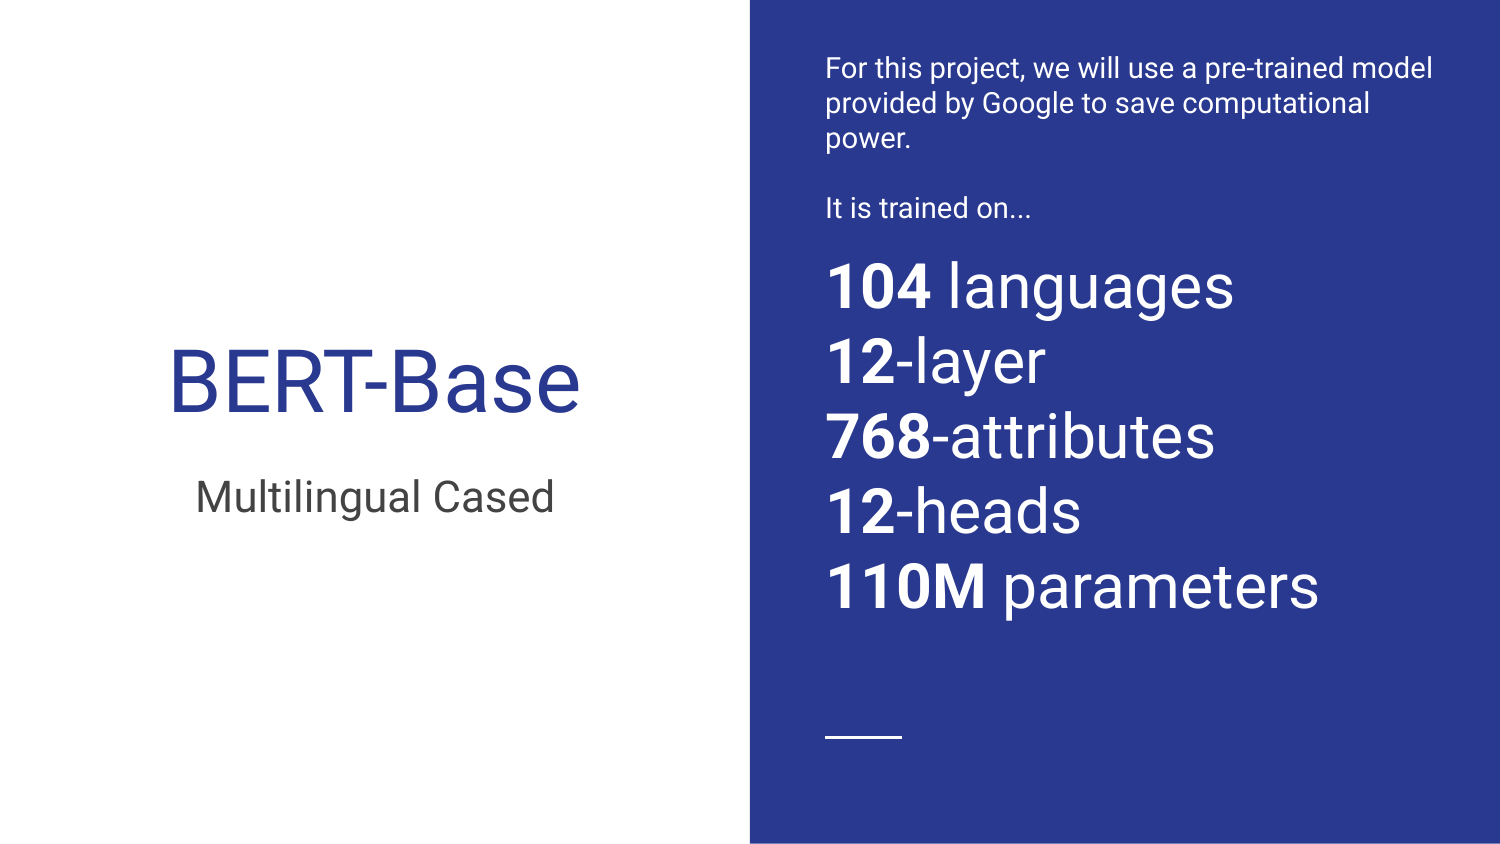

For this project, we will use a pre-trained model provided by Google to save computational power.

It is trained on...

104 languages
12-layer
768-attributes
12-heads
110M parameters

# BERT-Base
Multilingual Cased